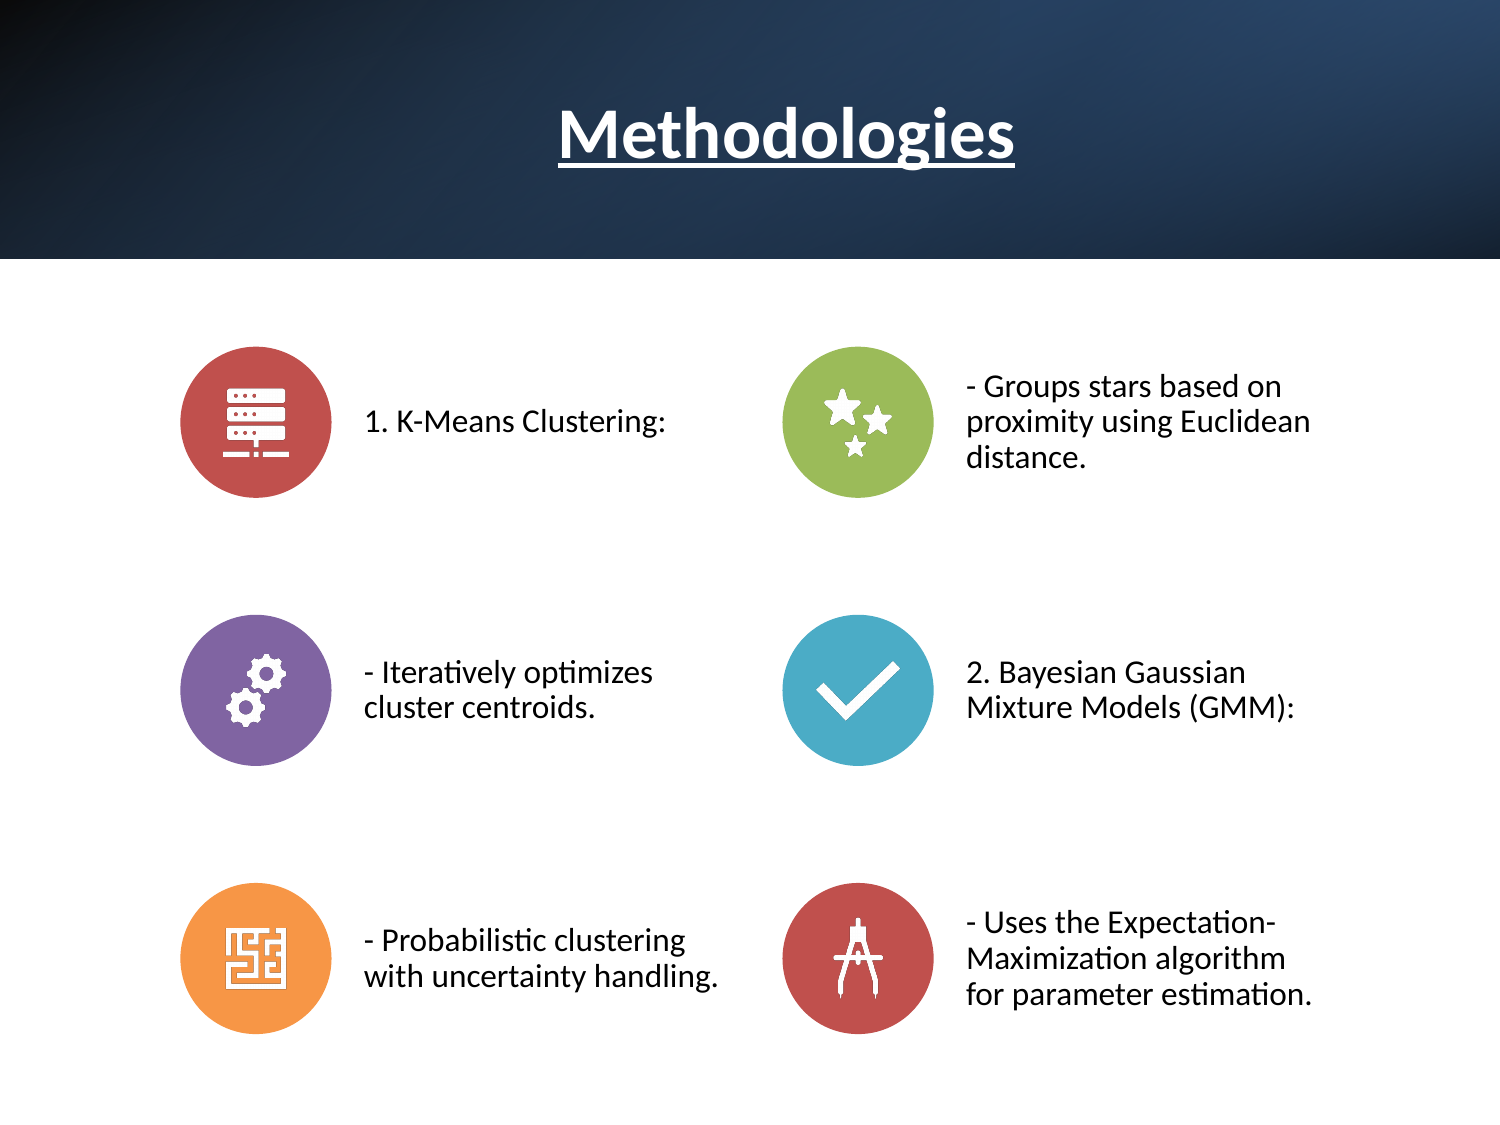

# Methodologies
1. K-Means Clustering:
- Groups stars based on proximity using Euclidean distance.
- Iteratively optimizes cluster centroids.
2. Bayesian Gaussian Mixture Models (GMM):
- Probabilistic clustering with uncertainty handling.
- Uses the Expectation-Maximization algorithm for parameter estimation.